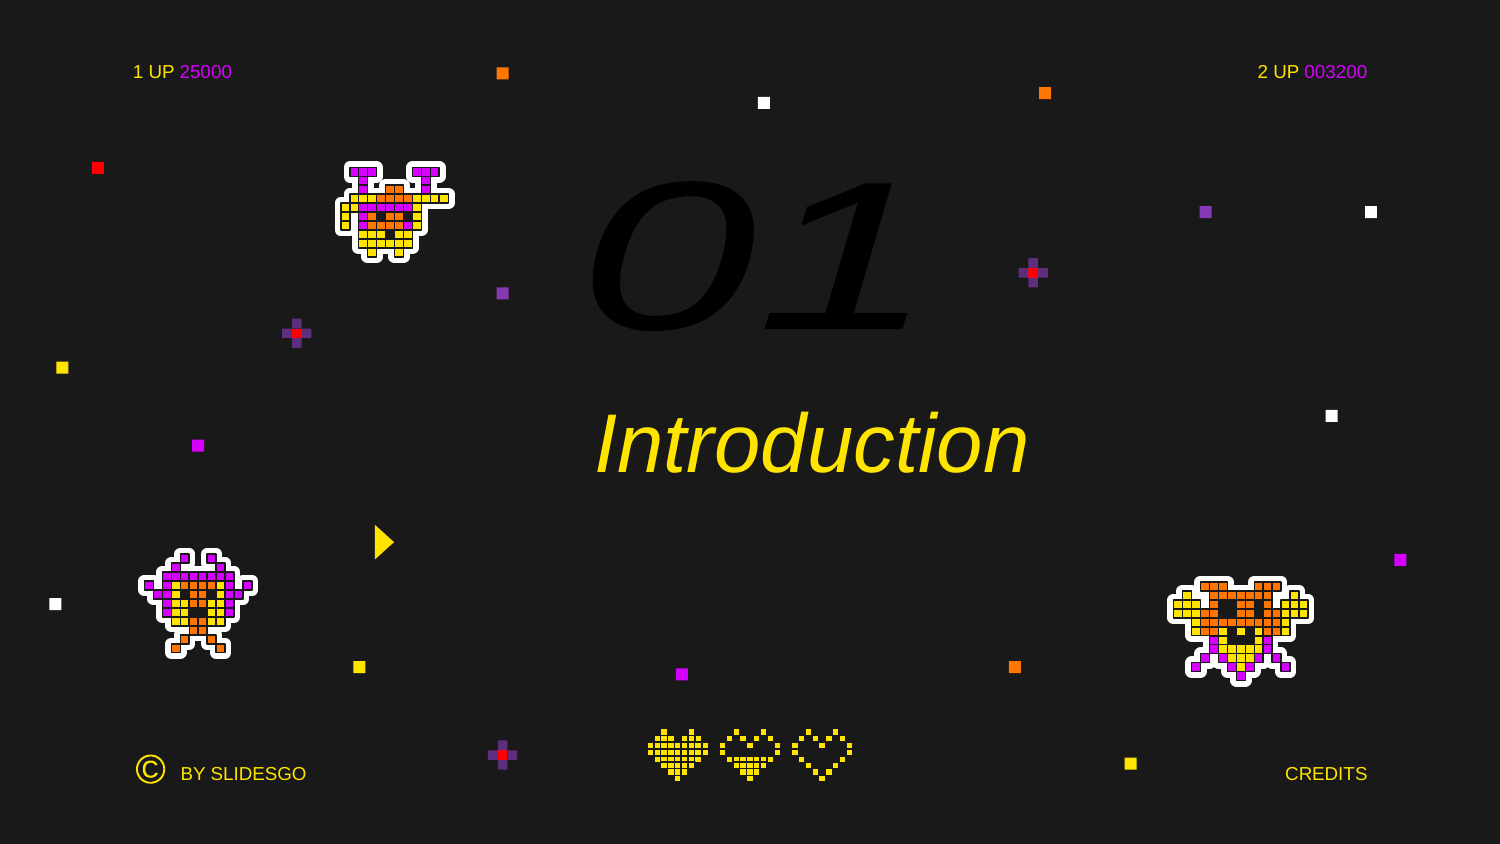

1 UP 25000
2 UP 003200

01

01

# Introduction

©
BY SLIDESGO
CREDITS